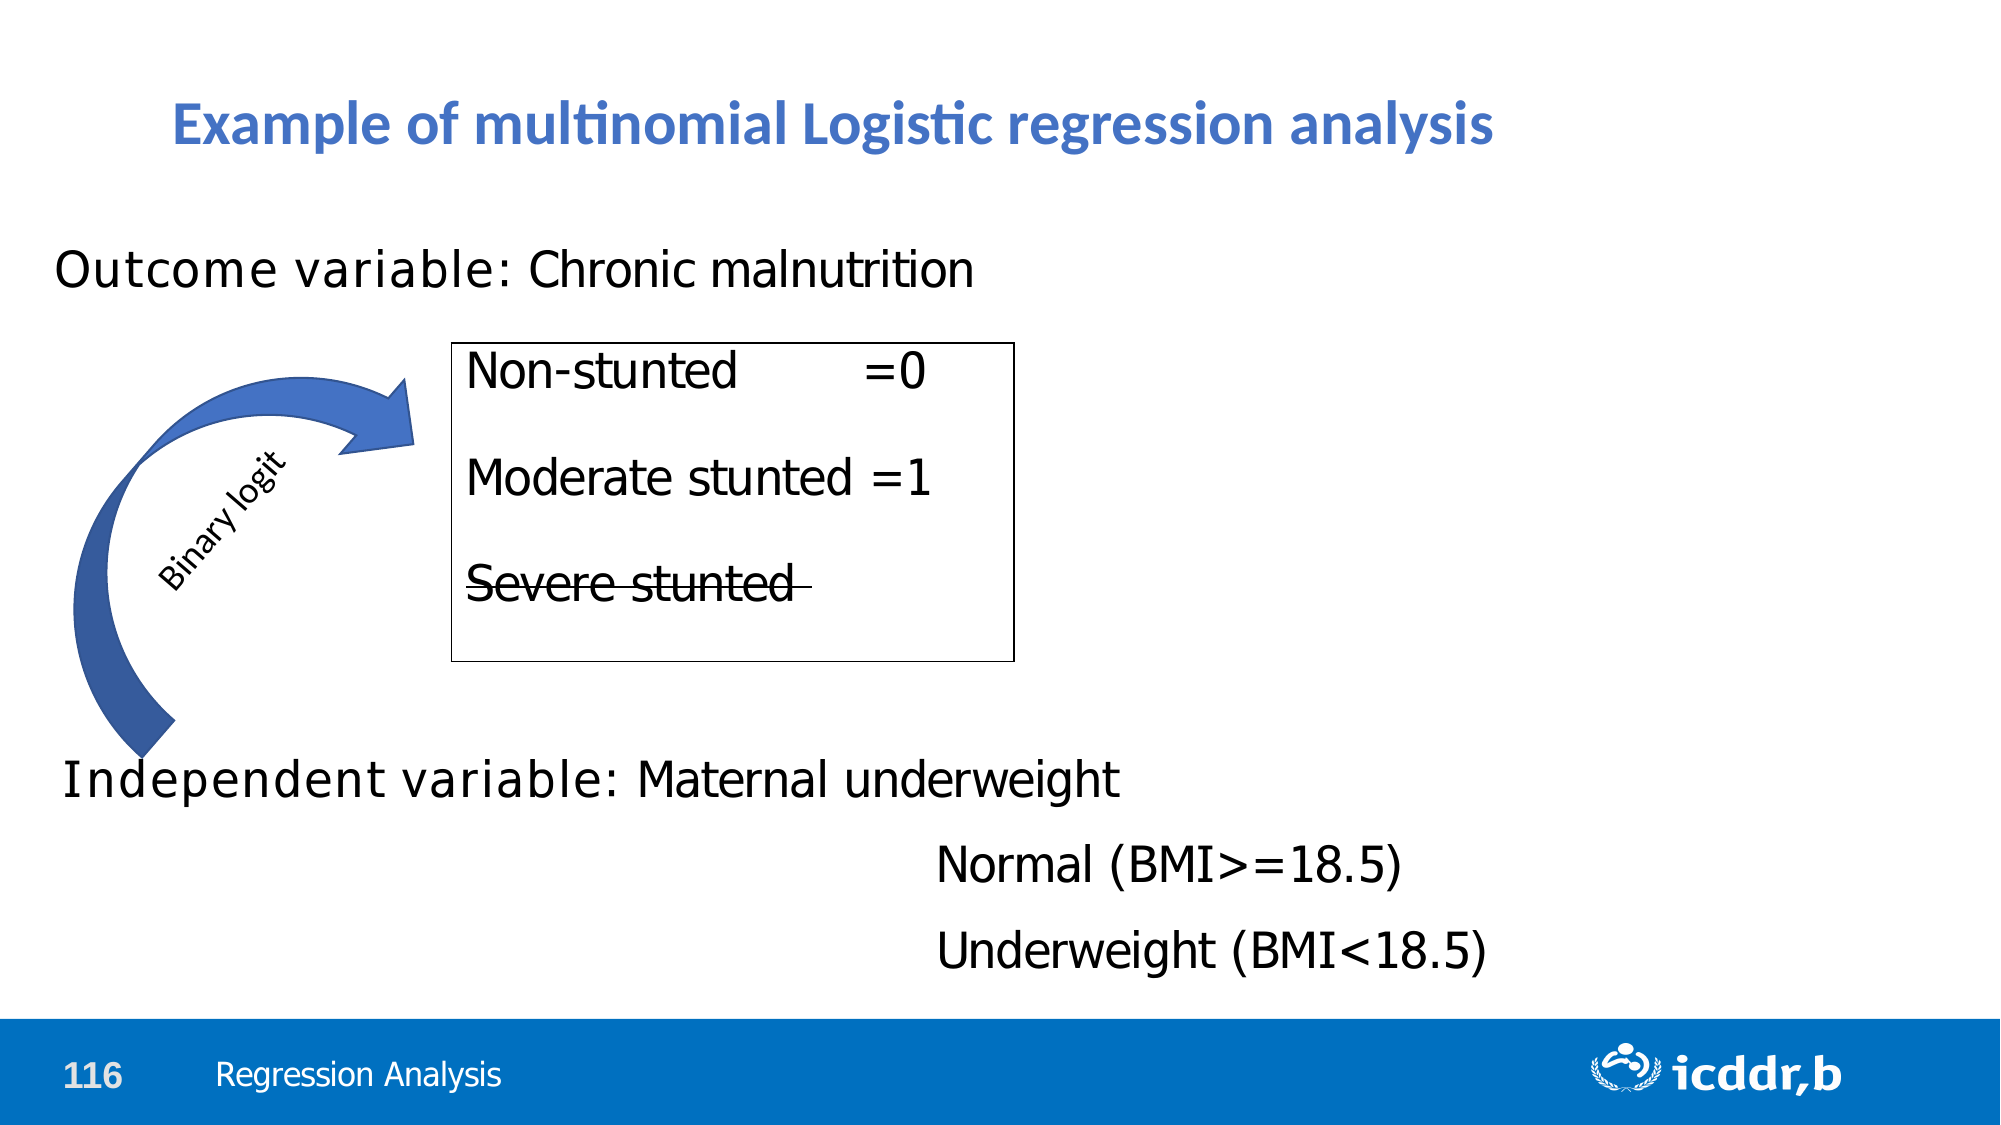

Example of multinomial Logistic regression analysis
Outcome variable: Chronic malnutrition

Independent variable: Maternal underweight
Normal (BMI>=18.5)
Underweight (BMI<18.5)

| Non-stunted =0 | Non-stunted |
| --- | --- |
| Moderate stunted =1 | Moderate stunted |
| Severe stunted | Severe stunted |
Binary logit